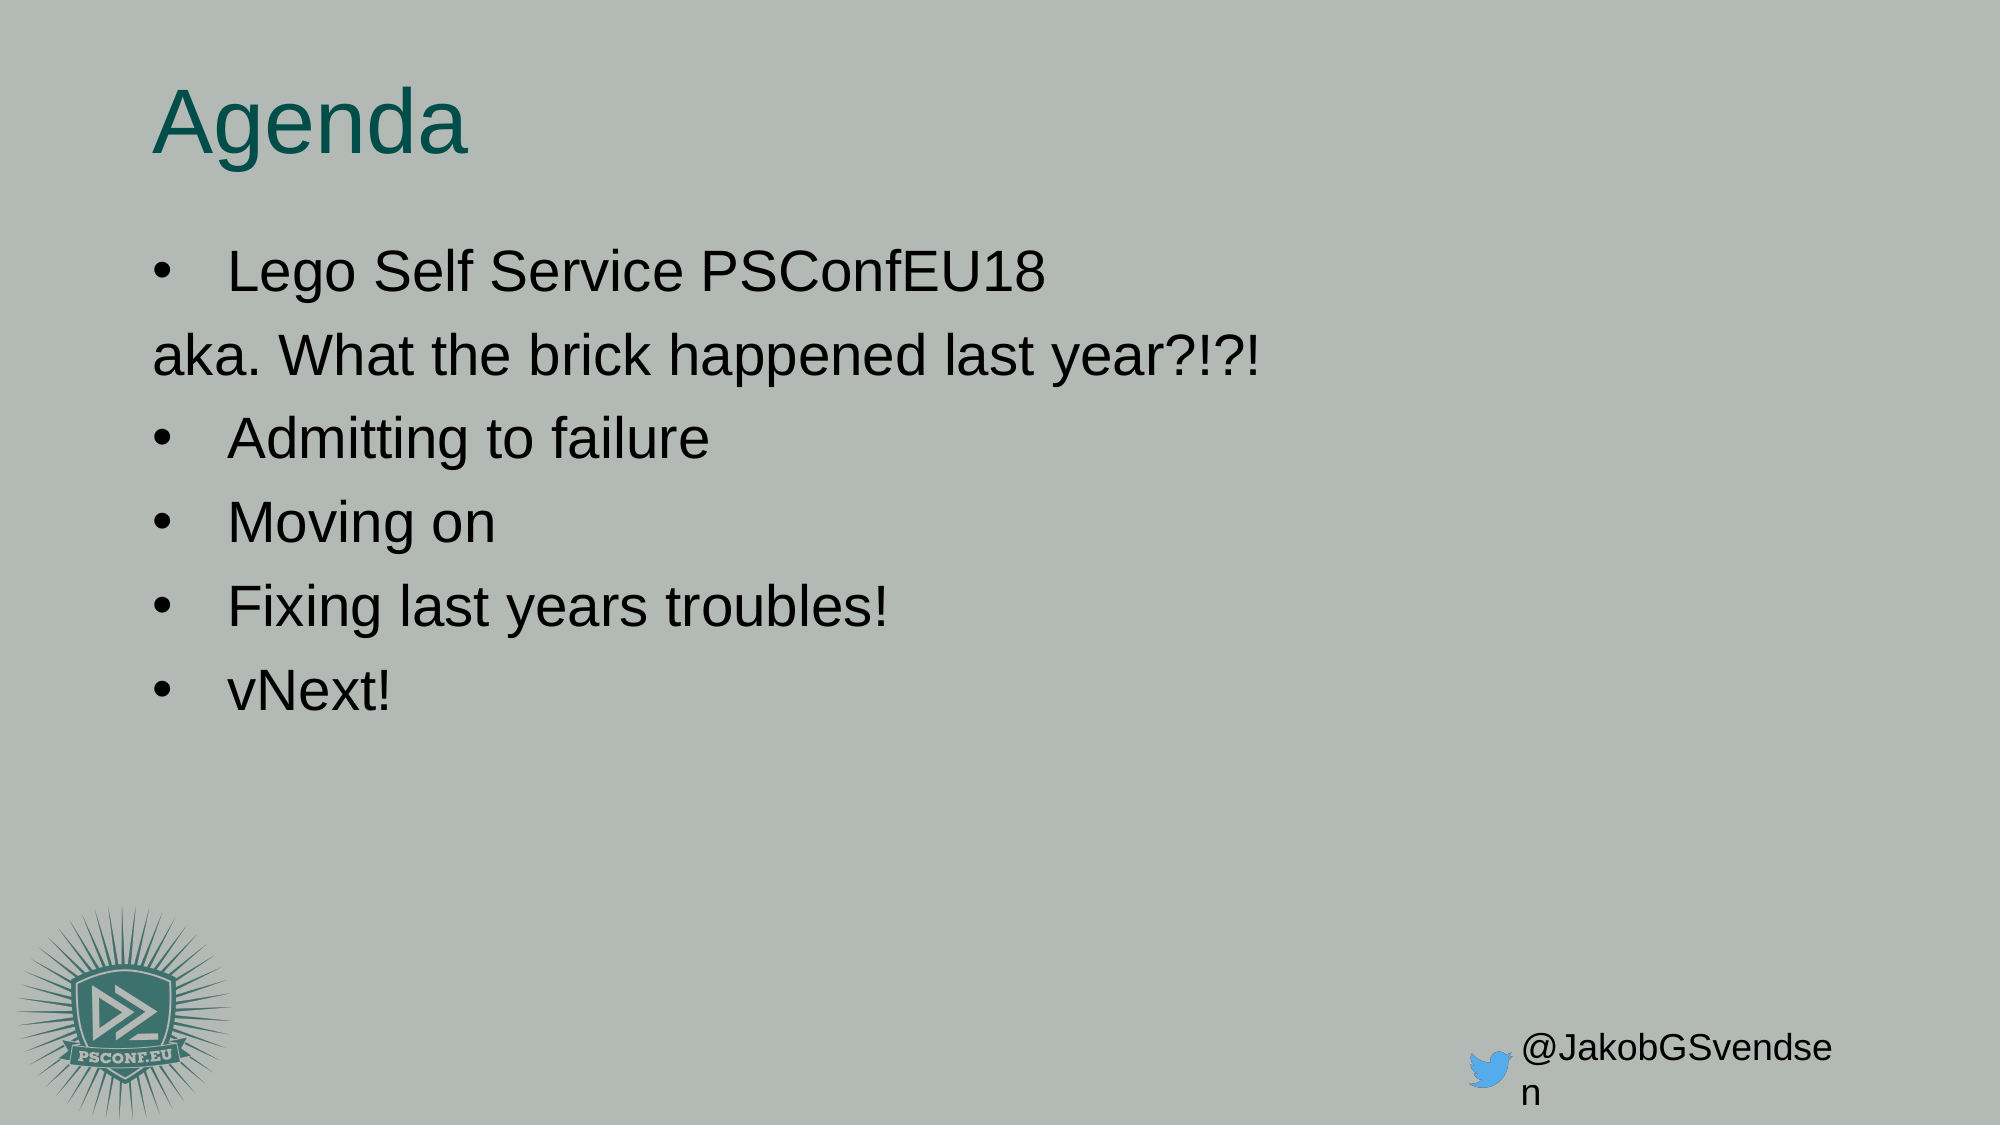

# Agenda
Lego Self Service PSConfEU18
aka. What the brick happened last year?!?!
Admitting to failure
Moving on
Fixing last years troubles!
vNext!

@JakobGSvendsen